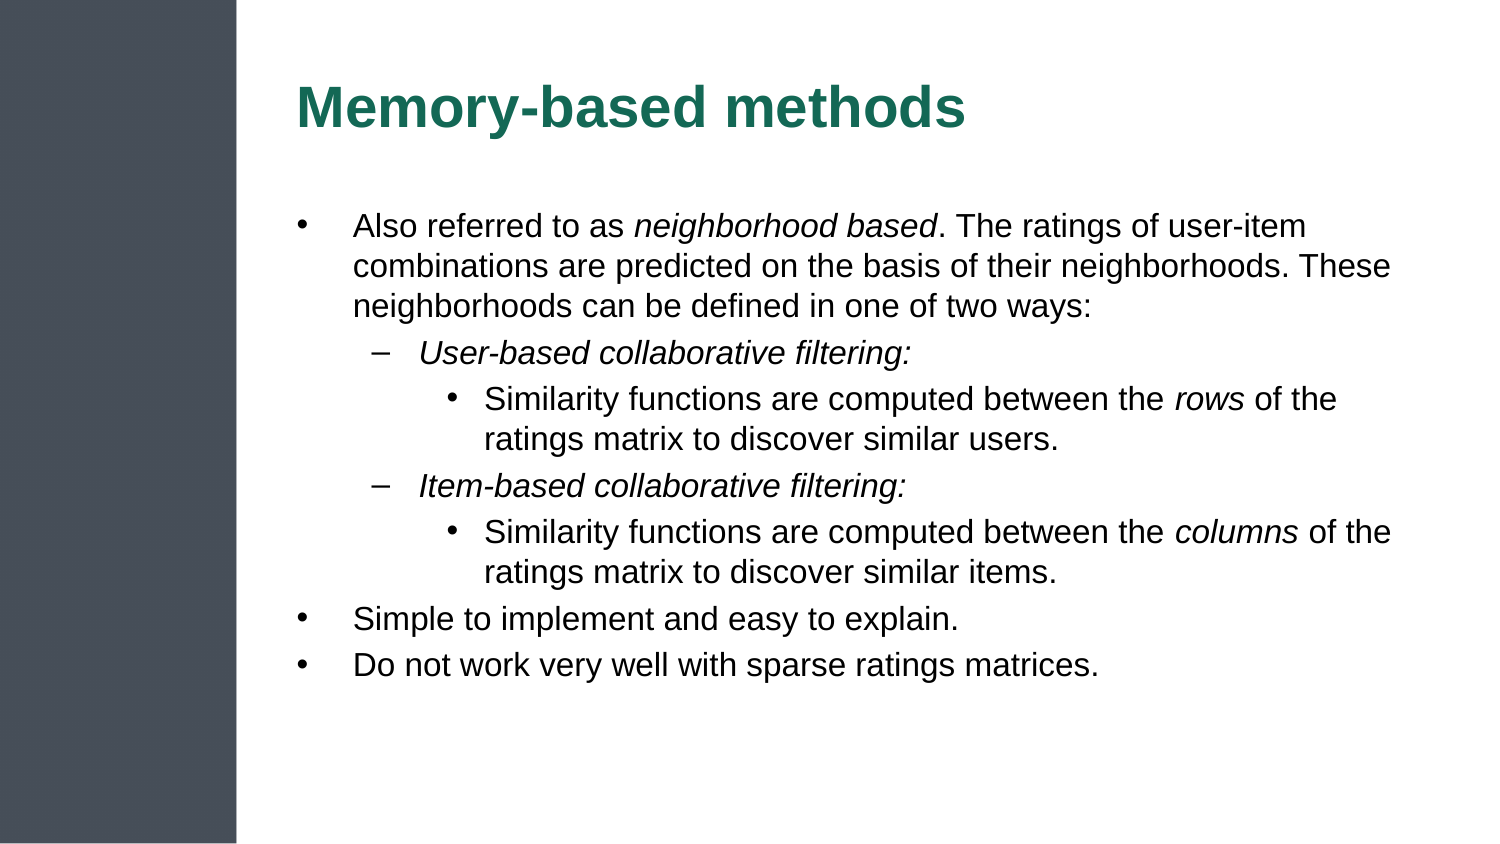

# Memory-based methods
Also referred to as neighborhood based. The ratings of user-item combinations are predicted on the basis of their neighborhoods. These neighborhoods can be defined in one of two ways:
User-based collaborative filtering:
Similarity functions are computed between the rows of the ratings matrix to discover similar users.
Item-based collaborative filtering:
Similarity functions are computed between the columns of the ratings matrix to discover similar items.
Simple to implement and easy to explain.
Do not work very well with sparse ratings matrices.